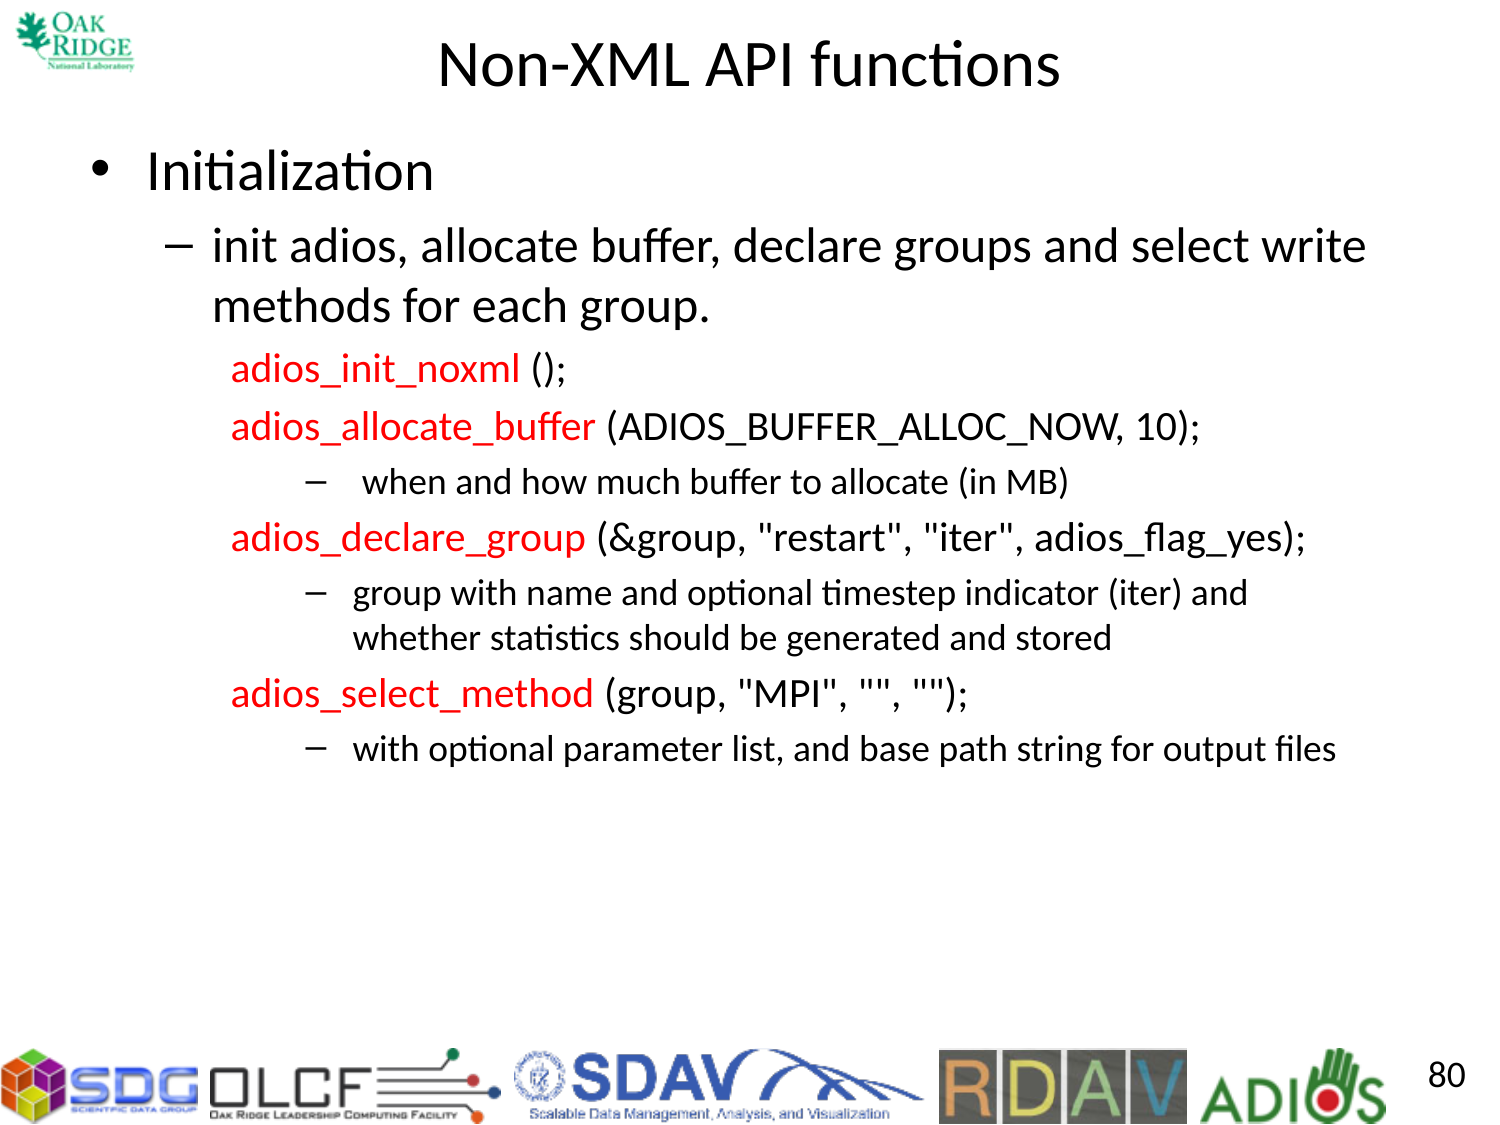

# Non-XML API functions
Initialization
init adios, allocate buffer, declare groups and select write methods for each group.
﻿adios_init_noxml ();
adios_allocate_buffer (ADIOS_BUFFER_ALLOC_NOW, 10);
when and how much buffer to allocate (in MB)
adios_declare_group (&group, "restart", "iter", adios_flag_yes);
group with name and optional timestep indicator (iter) and
whether statistics should be generated and stored
adios_select_method (group, "MPI", "", "");
with optional parameter list, and base path string for output files

80